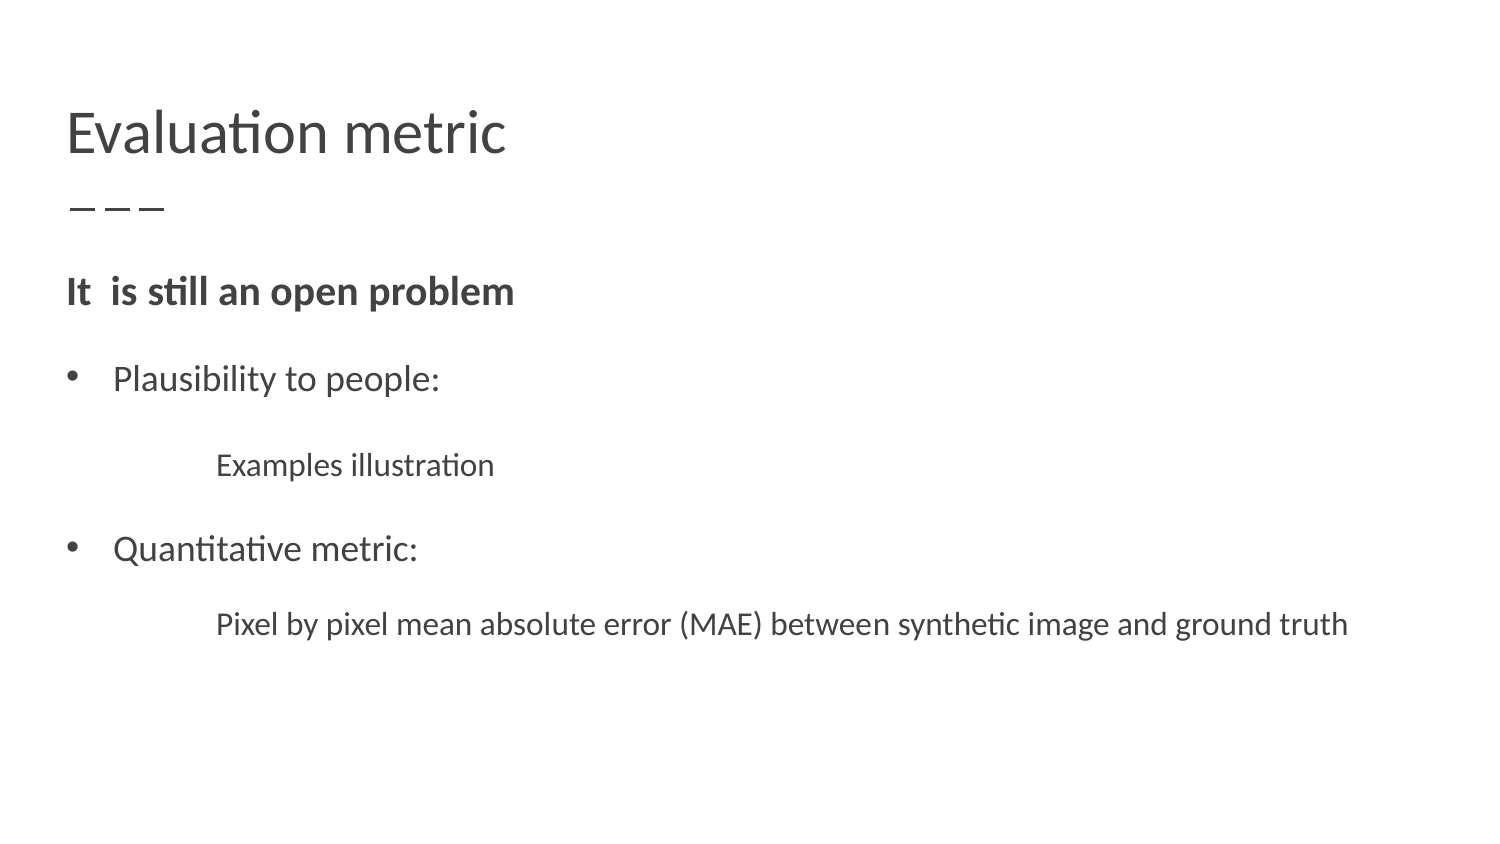

# Evaluation metric
It  is still an open problem
Plausibility to people:
	Examples illustration
Quantitative metric:
	Pixel by pixel mean absolute error (MAE) between synthetic image and ground truth